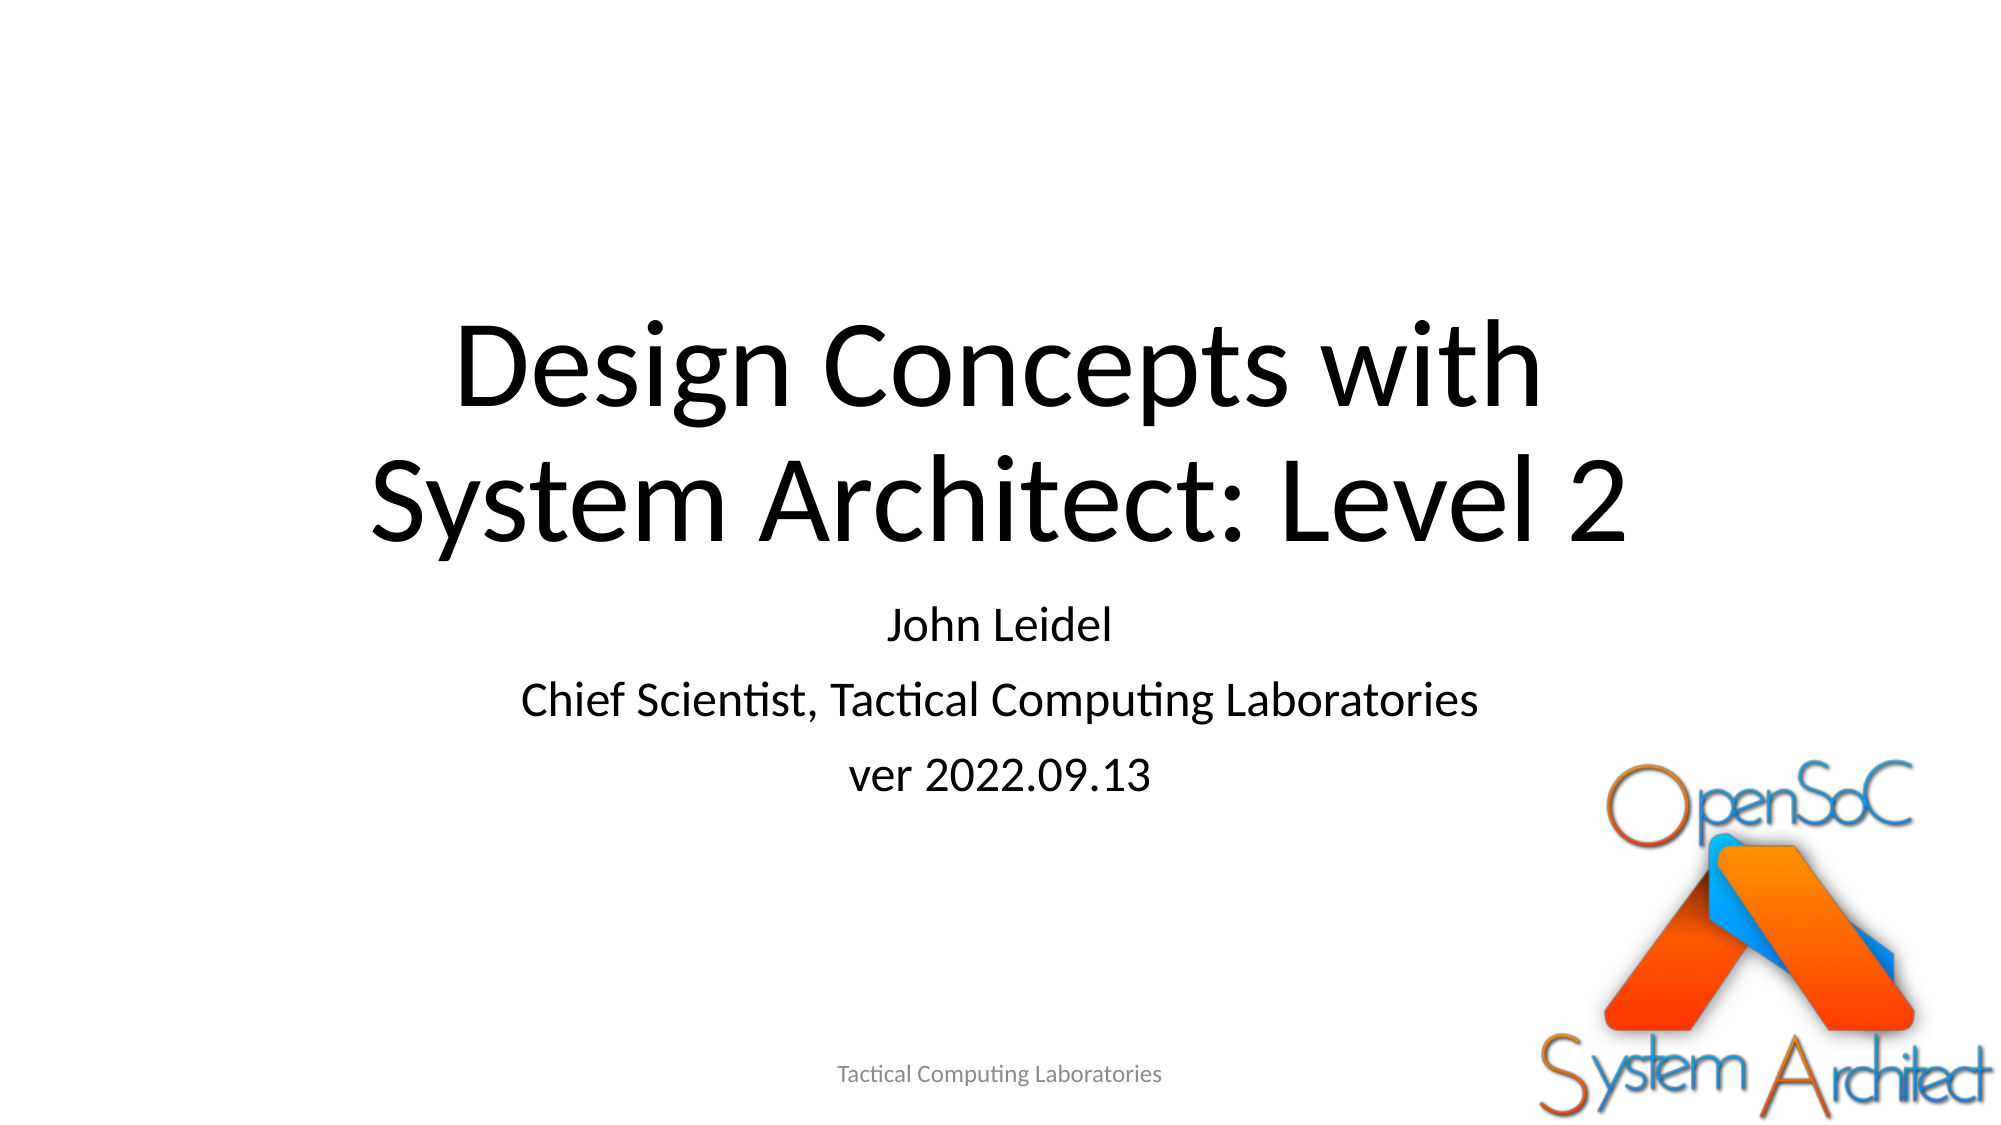

# Design Concepts with System Architect: Level 2
John Leidel
Chief Scientist, Tactical Computing Laboratories
ver 2022.09.13
Tactical Computing Laboratories